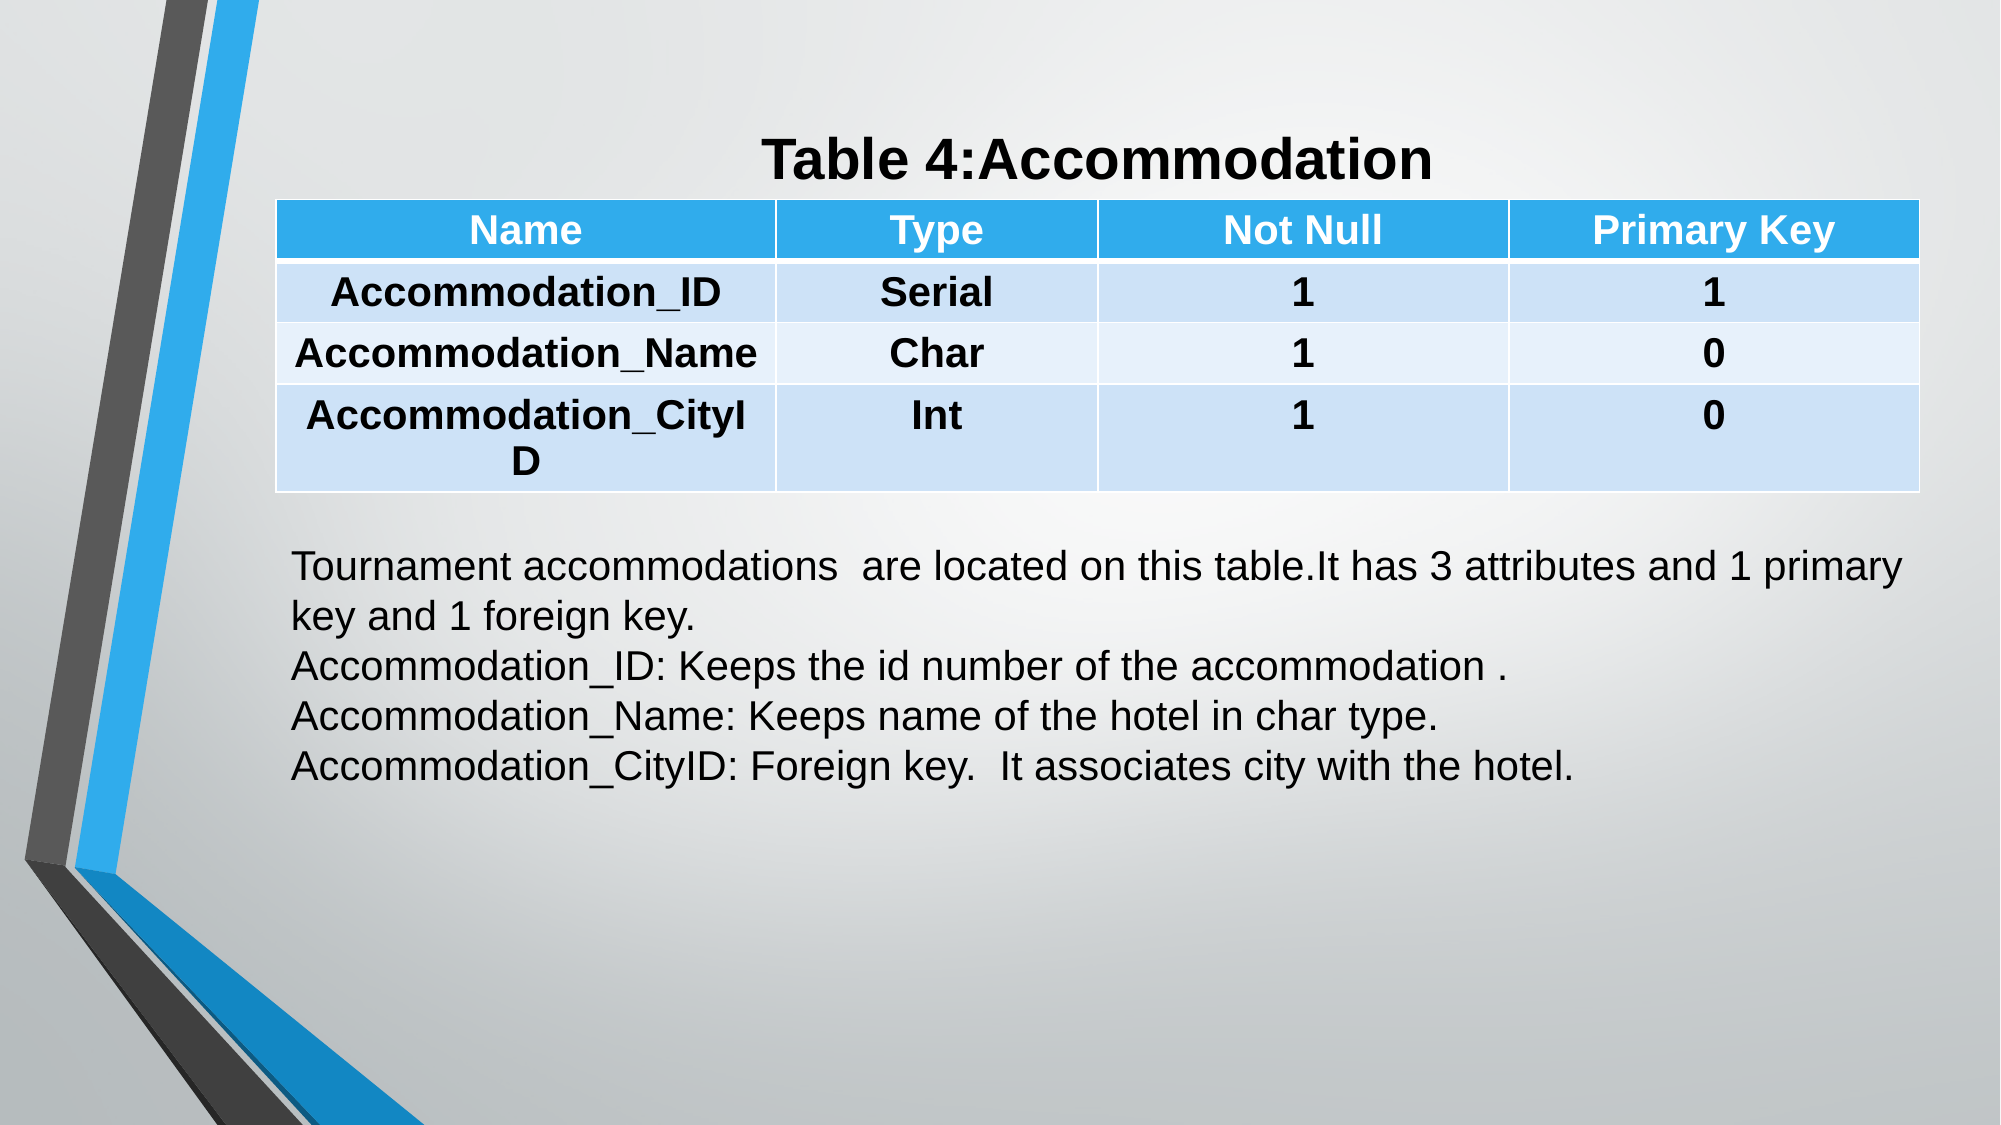

Table 4:Accommodation
| Name | Type | Not Null | Primary Key |
| --- | --- | --- | --- |
| Accommodation\_ID | Serial | 1 | 1 |
| Accommodation\_Name | Char | 1 | 0 |
| Accommodation\_CityID | Int | 1 | 0 |
Tournament accommodations  are located on this table.It has 3 attributes and 1 primary key and 1 foreign key.
Accommodation_ID: Keeps the id number of the accommodation .
Accommodation_Name: Keeps name of the hotel in char type.
Accommodation_CityID: Foreign key.  It associates city with the hotel.